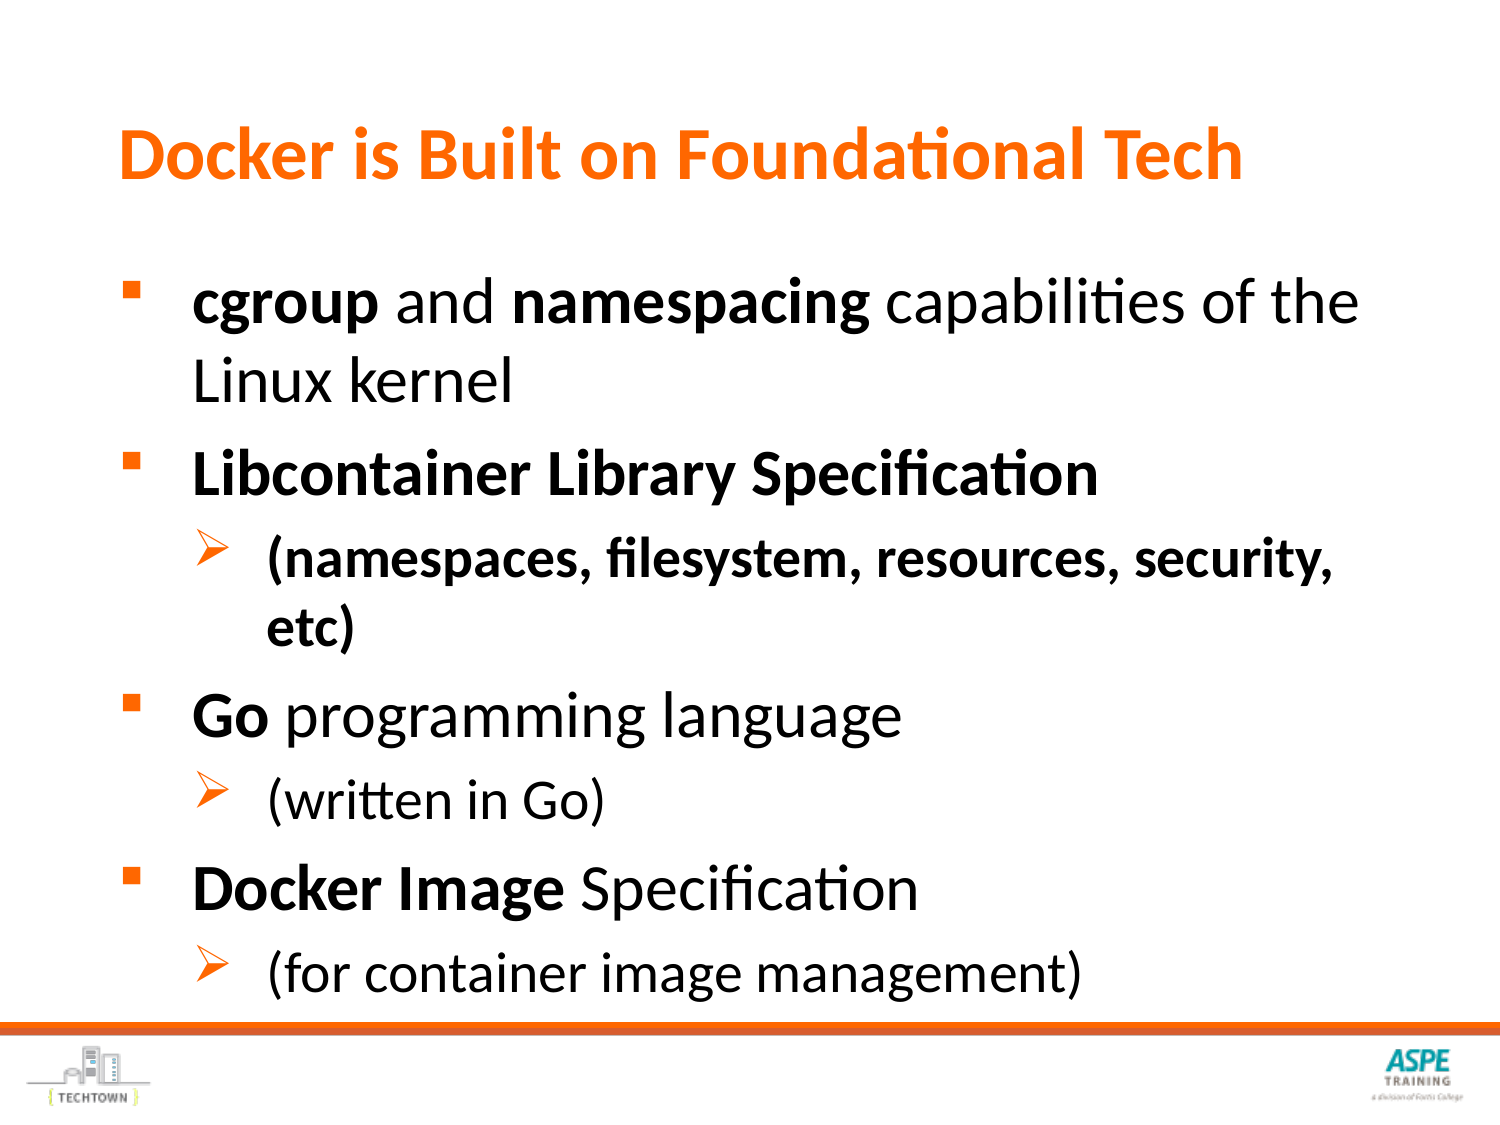

# Docker is Built on Foundational Tech
cgroup and namespacing capabilities of the Linux kernel
Libcontainer Library Specification
(namespaces, filesystem, resources, security, etc)
Go programming language
(written in Go)
Docker Image Specification
(for container image management)